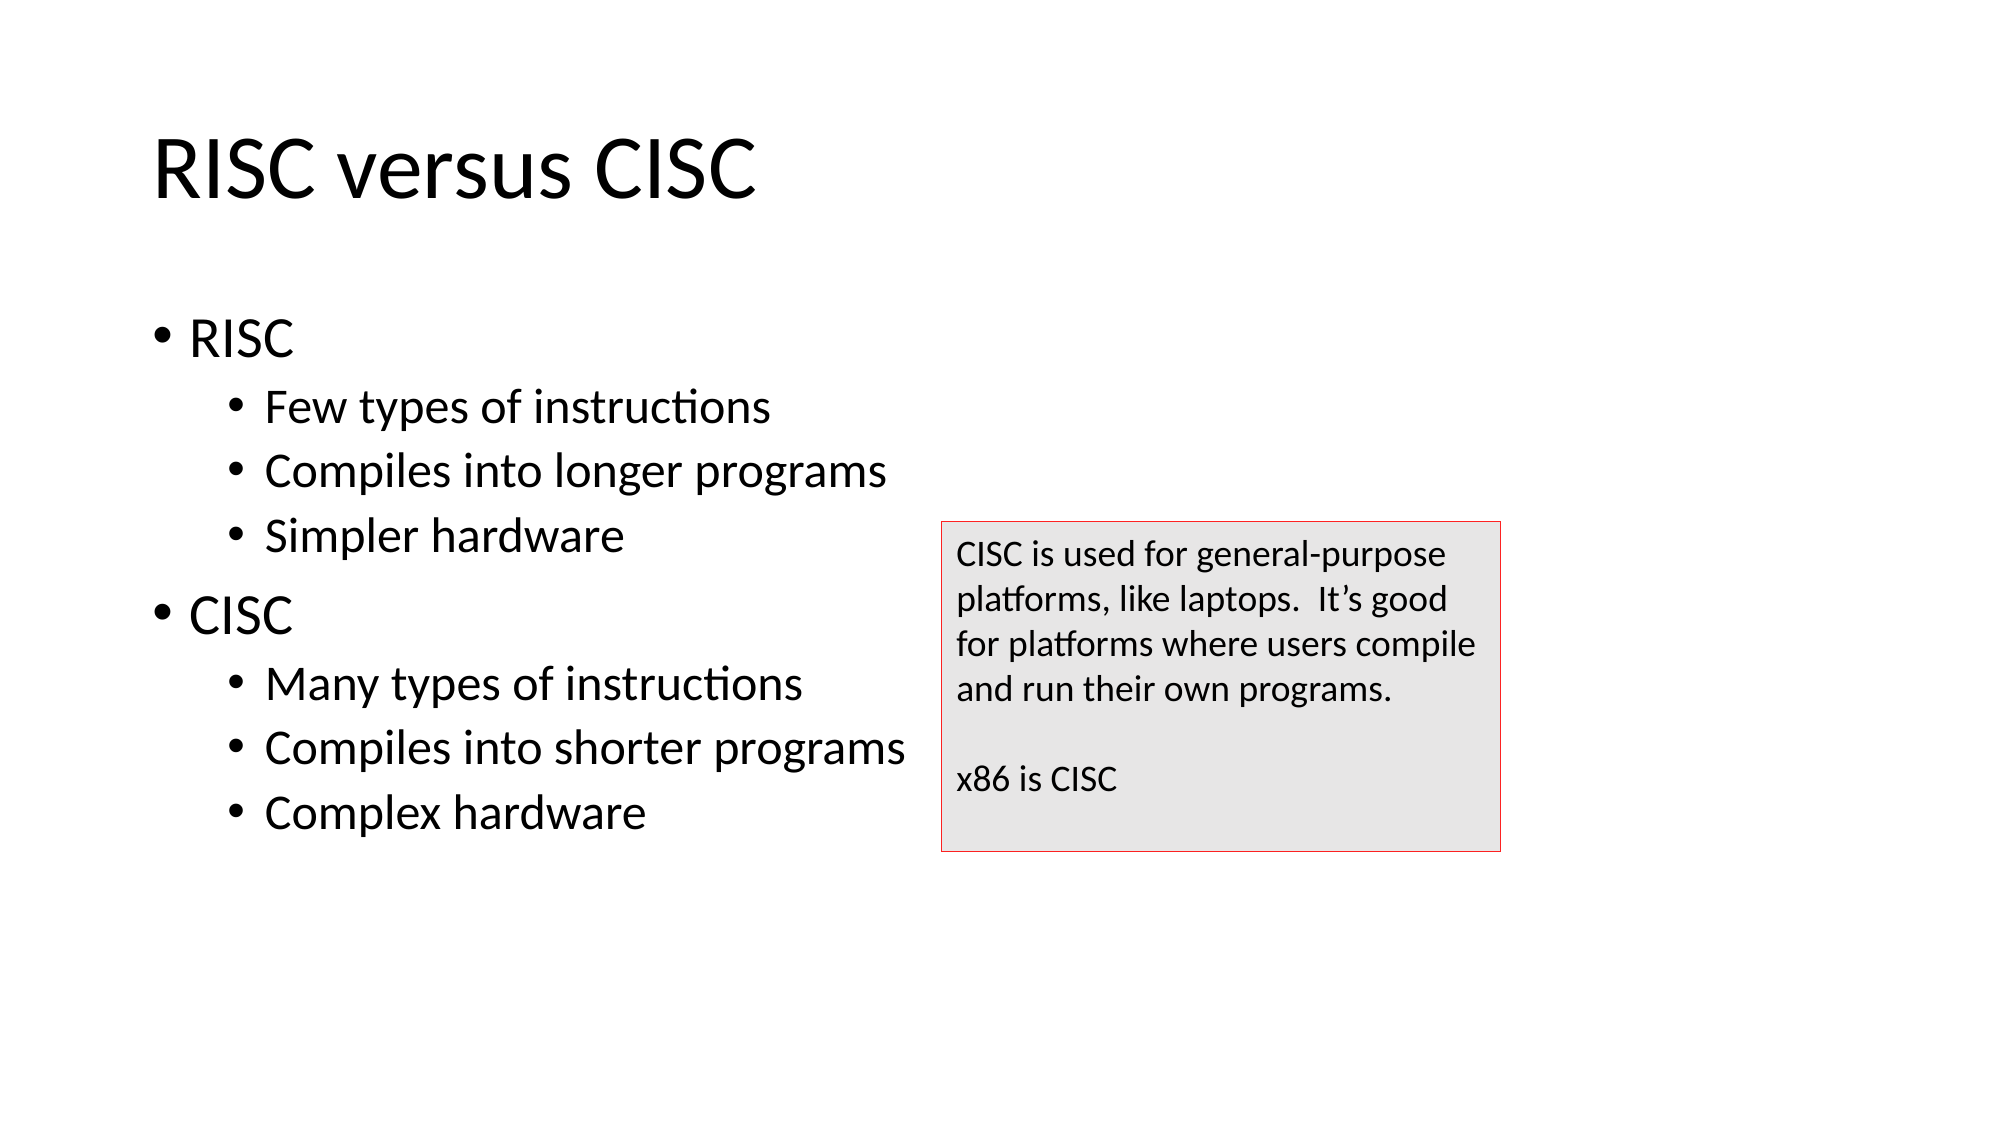

# RISC versus CISC
RISC
Few types of instructions
Compiles into longer programs
Simpler hardware
CISC
Many types of instructions
Compiles into shorter programs
Complex hardware
CISC is used for general-purpose platforms, like laptops.  It’s good for platforms where users compile and run their own programs.

x86 is CISC